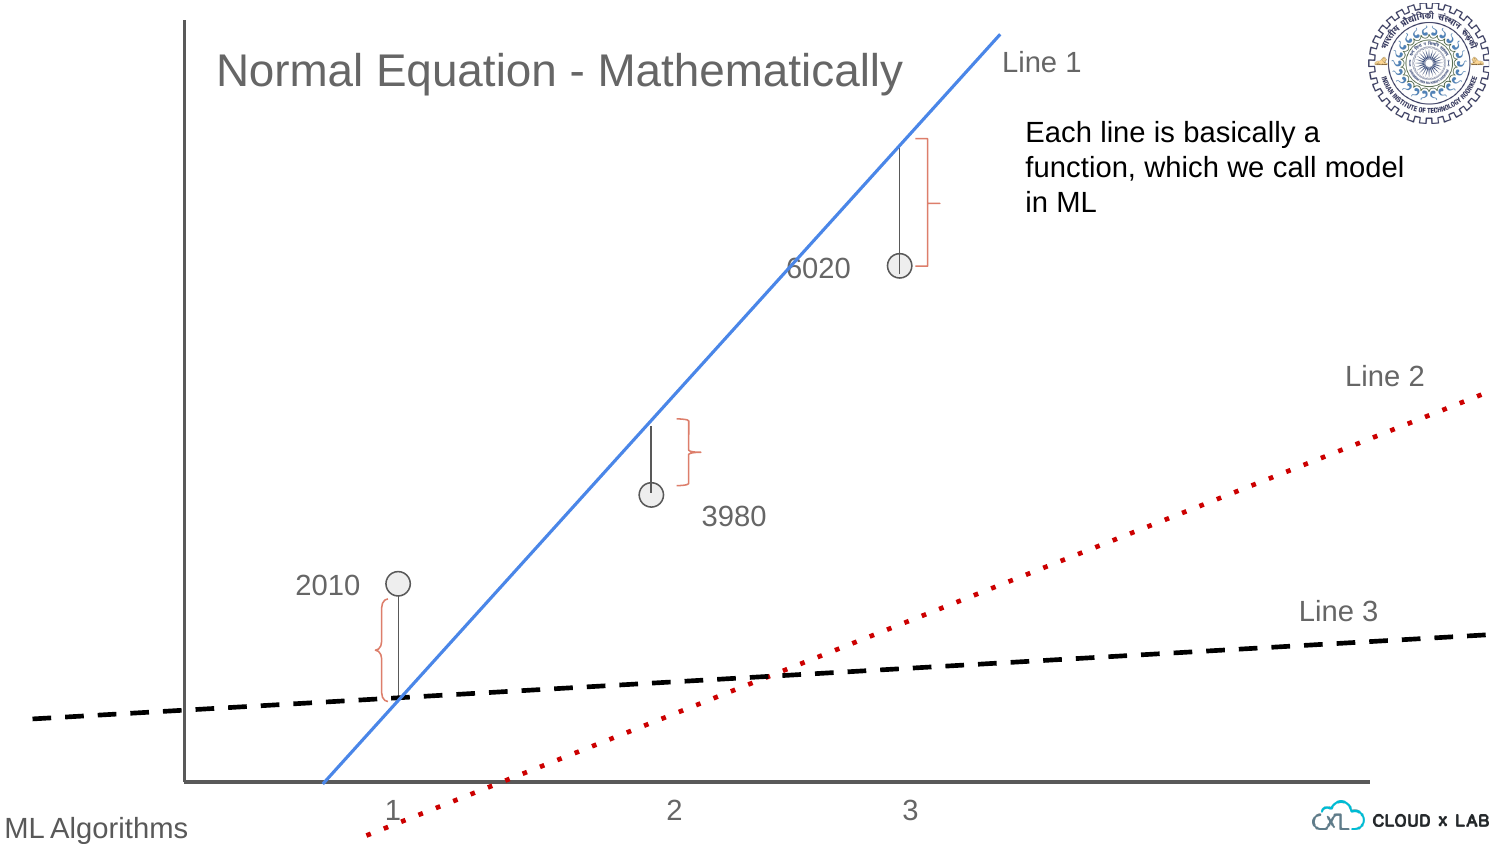

Normal Equation - Mathematically
Line 1
Each line is basically a function, which we call model in ML

6020

Line 2

3980

2010

Line 3

1
2
3